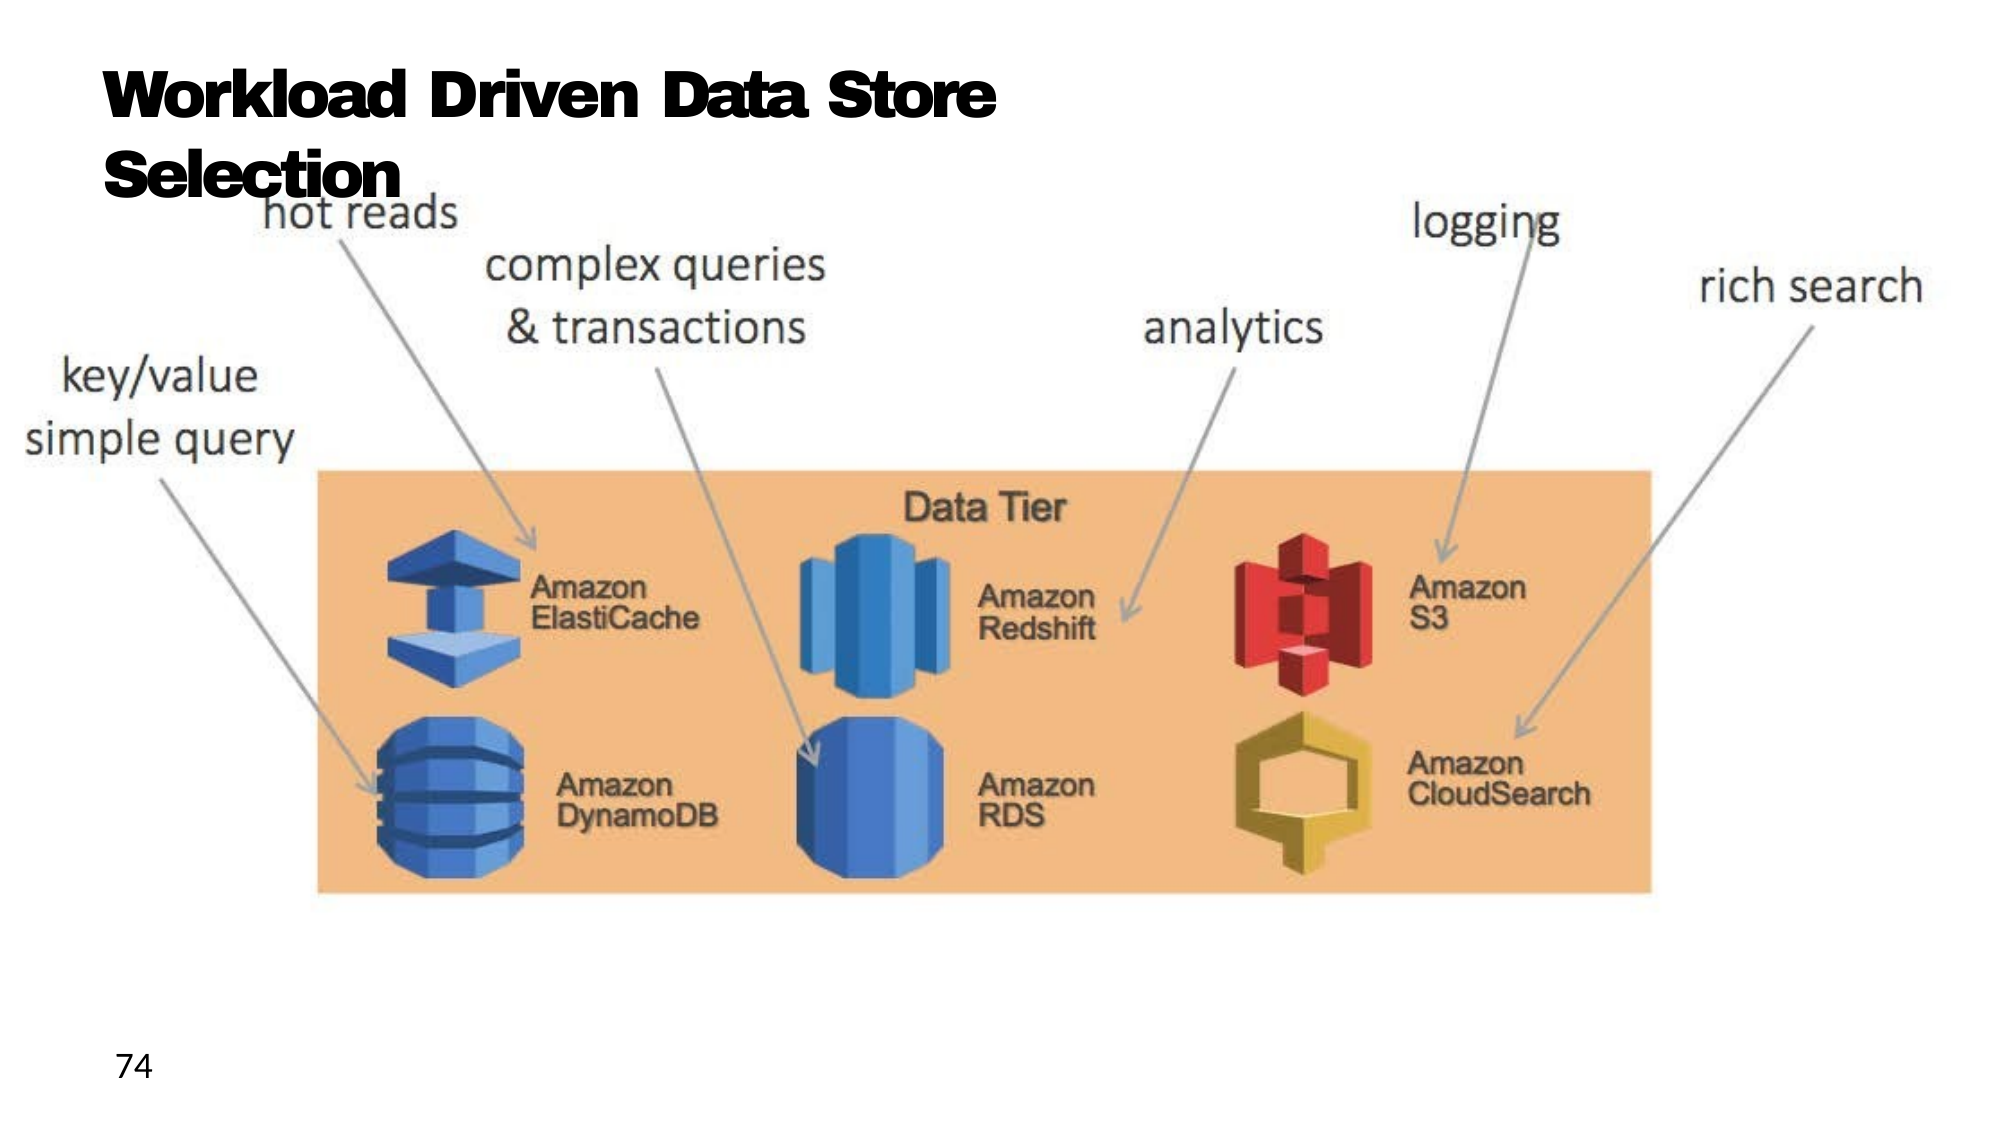

# Workload Driven Data Store Selection

74